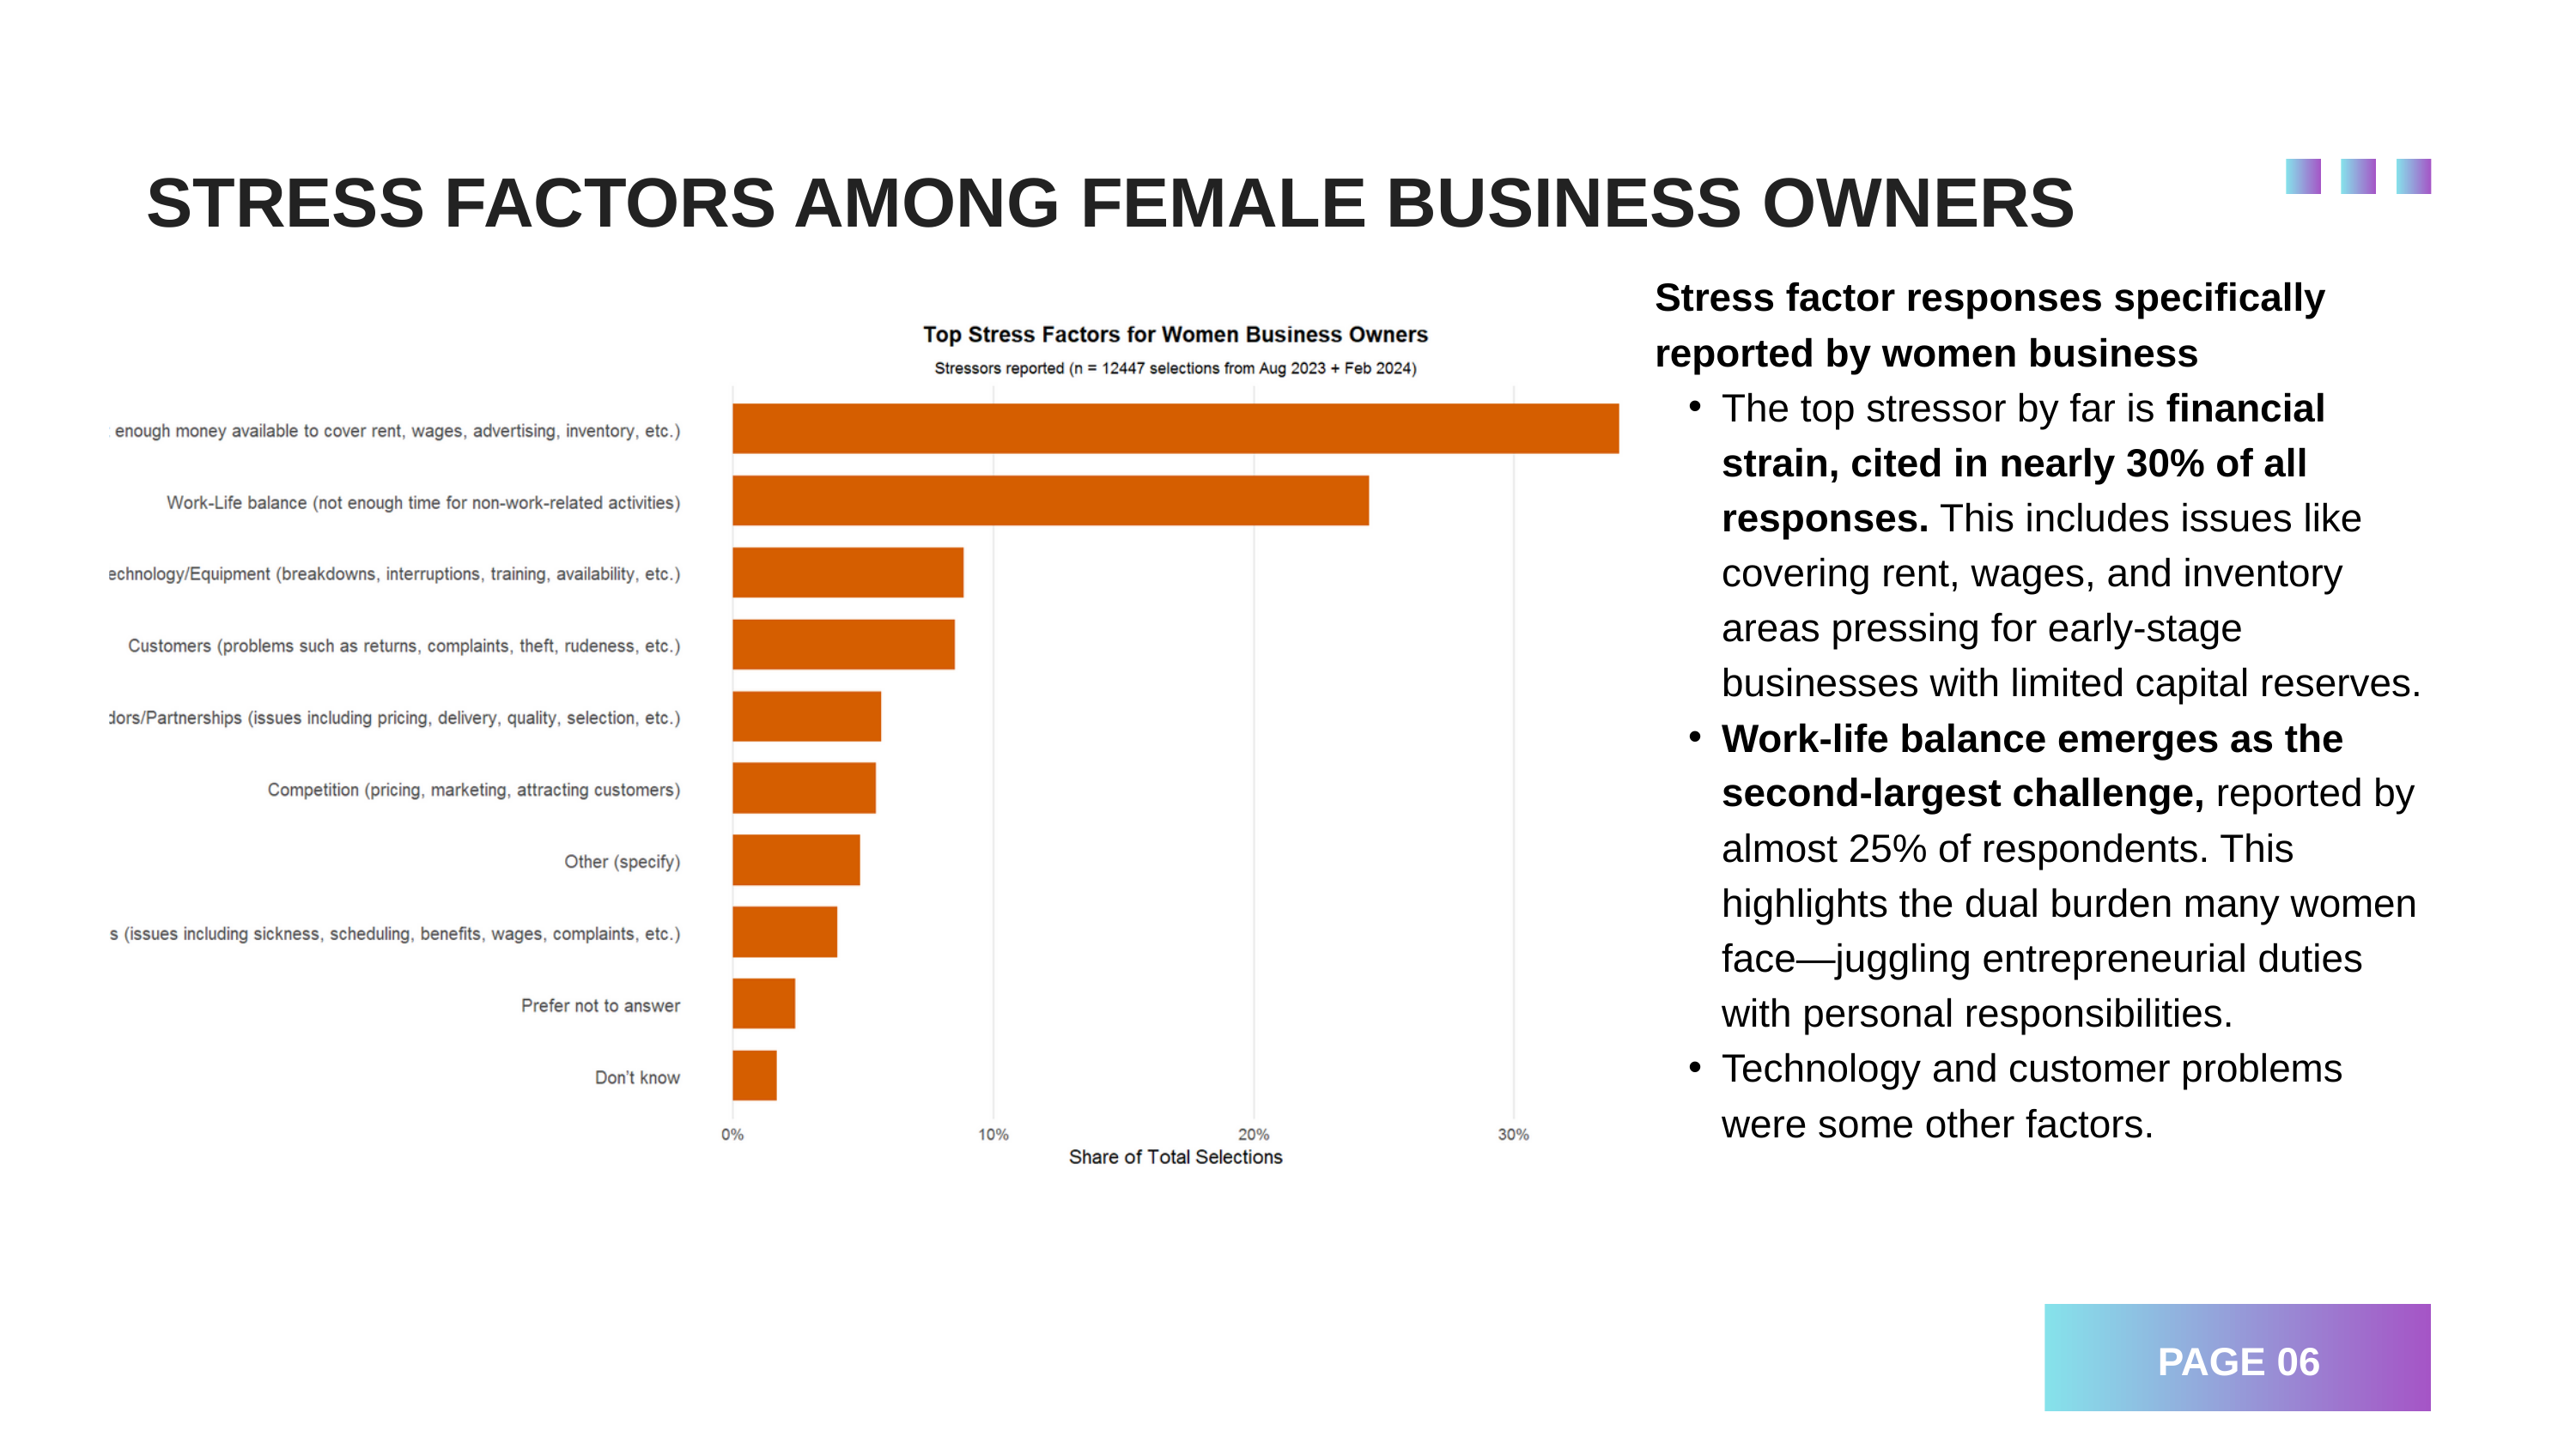

STRESS FACTORS AMONG FEMALE BUSINESS OWNERS
Stress factor responses specifically reported by women business
The top stressor by far is financial strain, cited in nearly 30% of all responses. This includes issues like covering rent, wages, and inventory areas pressing for early-stage businesses with limited capital reserves.
Work-life balance emerges as the second-largest challenge, reported by almost 25% of respondents. This highlights the dual burden many women face—juggling entrepreneurial duties with personal responsibilities.
Technology and customer problems were some other factors.

PAGE 06